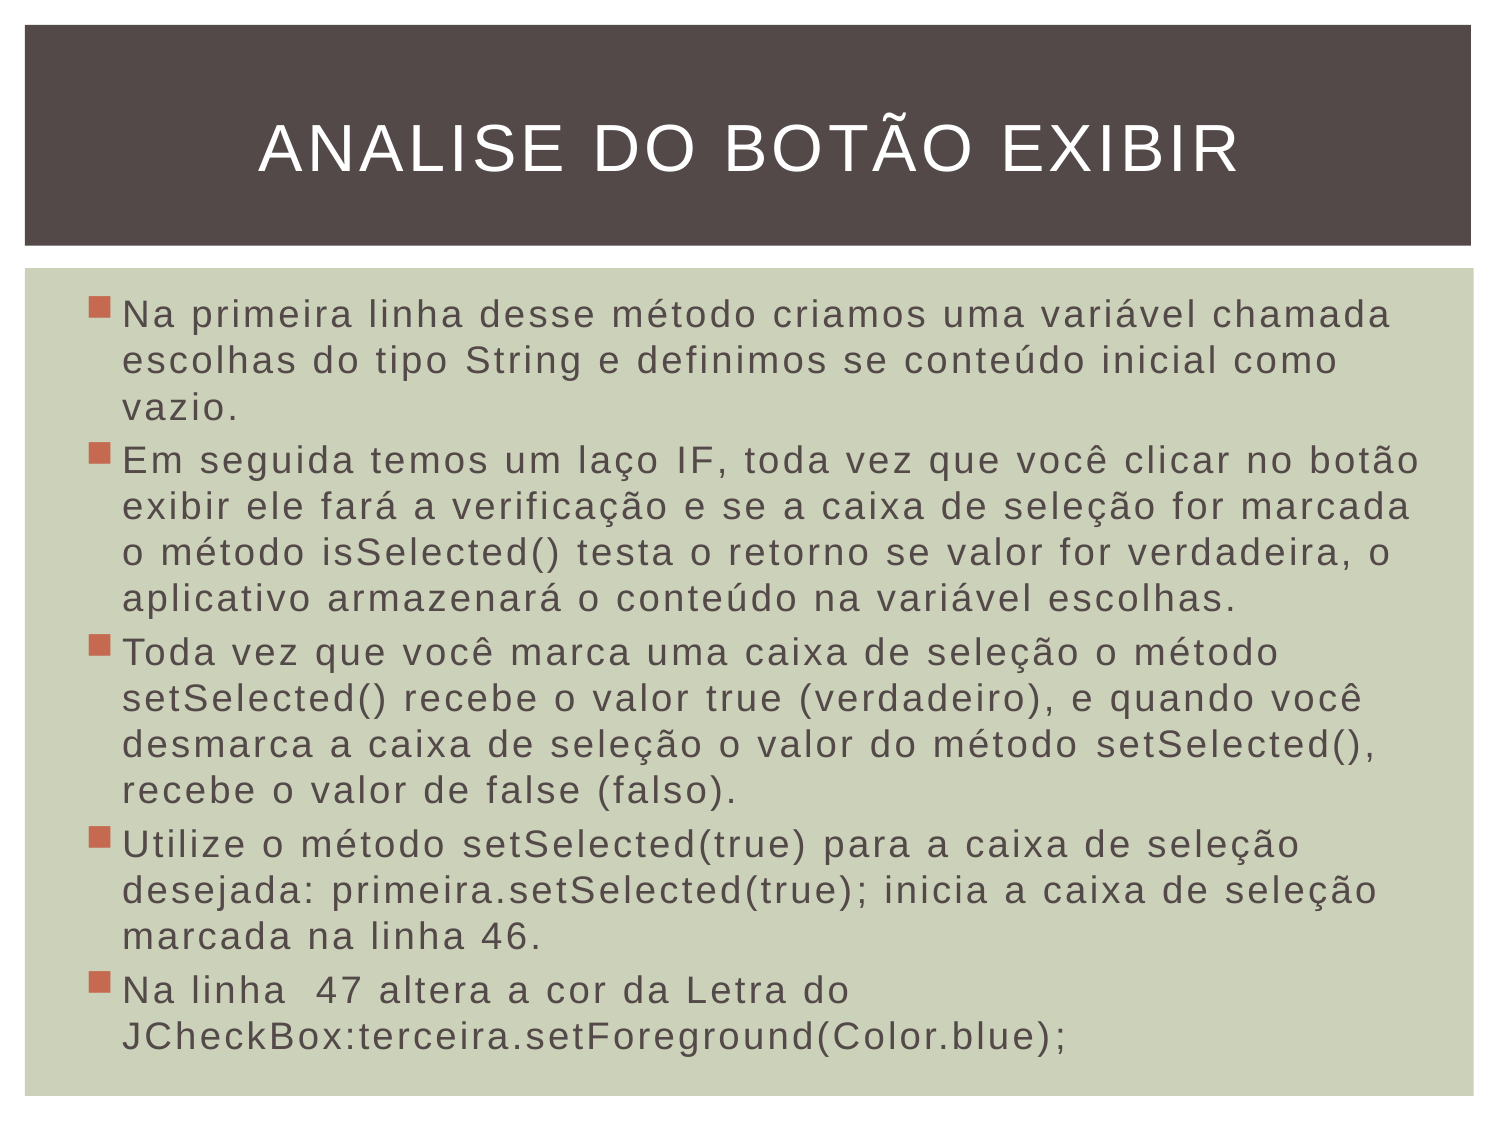

# Analise do botão exibir
Na primeira linha desse método criamos uma variável chamada escolhas do tipo String e definimos se conteúdo inicial como vazio.
Em seguida temos um laço IF, toda vez que você clicar no botão exibir ele fará a verificação e se a caixa de seleção for marcada o método isSelected() testa o retorno se valor for verdadeira, o aplicativo armazenará o conteúdo na variável escolhas.
Toda vez que você marca uma caixa de seleção o método setSelected() recebe o valor true (verdadeiro), e quando você desmarca a caixa de seleção o valor do método setSelected(), recebe o valor de false (falso).
Utilize o método setSelected(true) para a caixa de seleção desejada: primeira.setSelected(true); inicia a caixa de seleção marcada na linha 46.
Na linha  47 altera a cor da Letra do JCheckBox:terceira.setForeground(Color.blue);